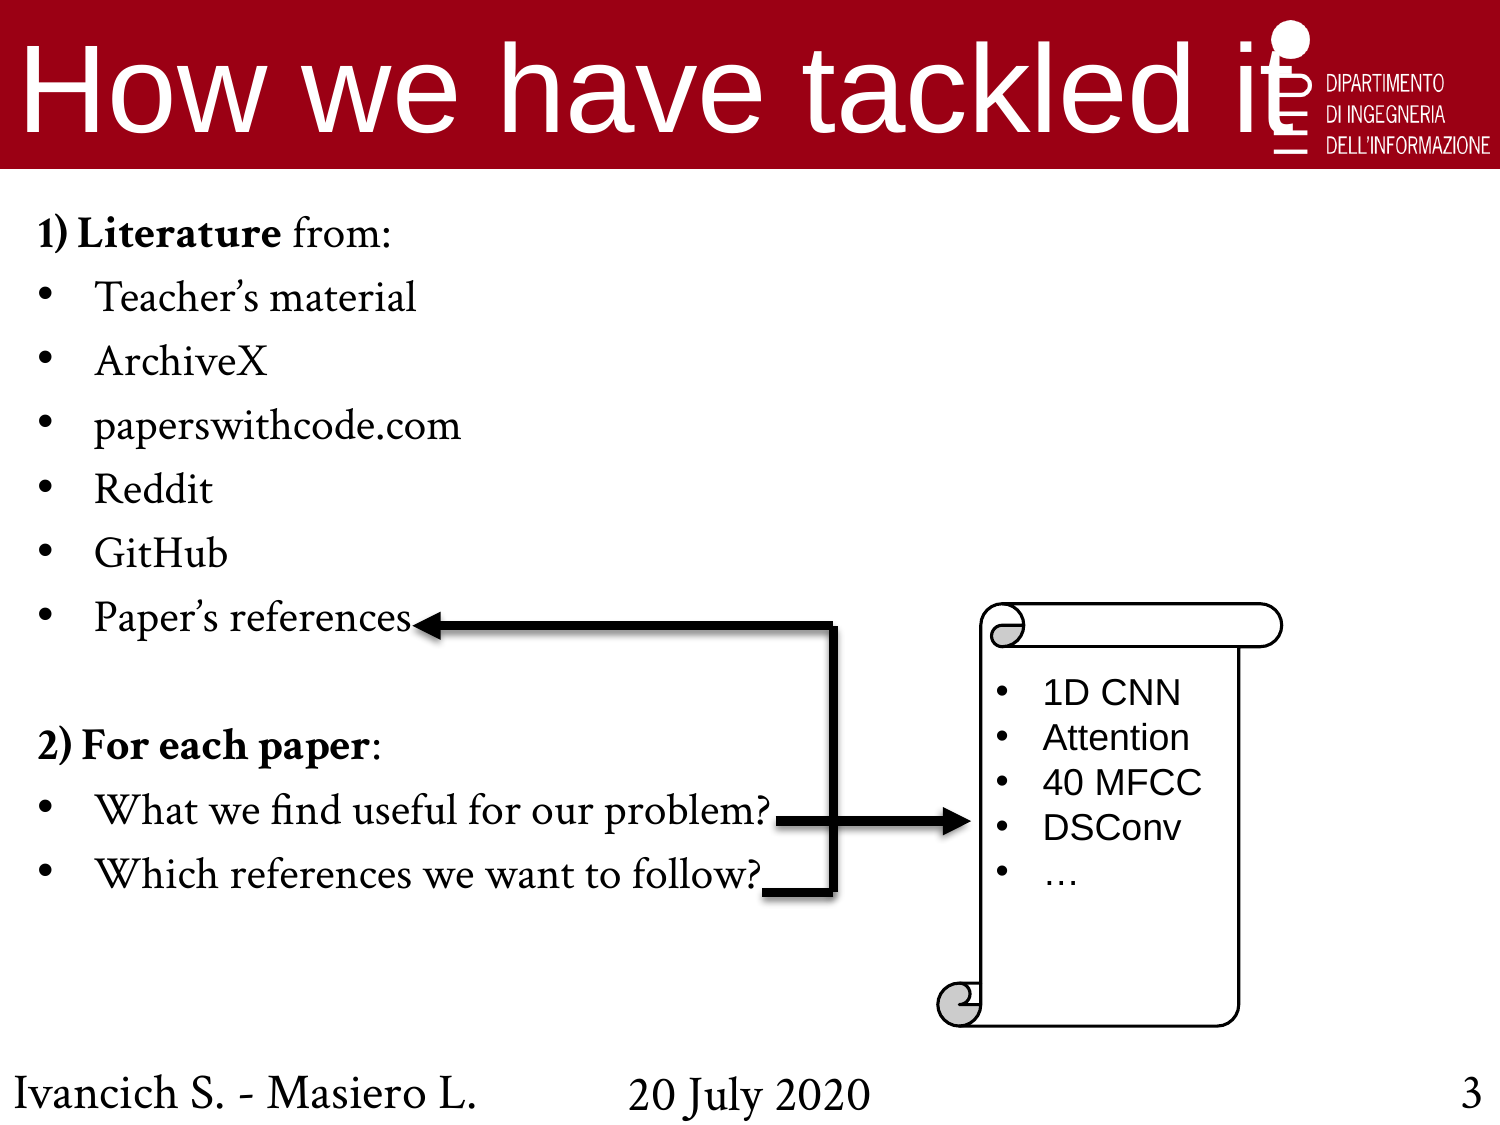

How we have tackled it
1) Literature from:
Teacher’s material
ArchiveX
paperswithcode.com
Reddit
GitHub
Paper’s references

2) For each paper:
What we find useful for our problem?
Which references we want to follow?

1D CNN
Attention
40 MFCC
DSConv
…

Ivancich S. - Masiero L.
3
20 July 2020